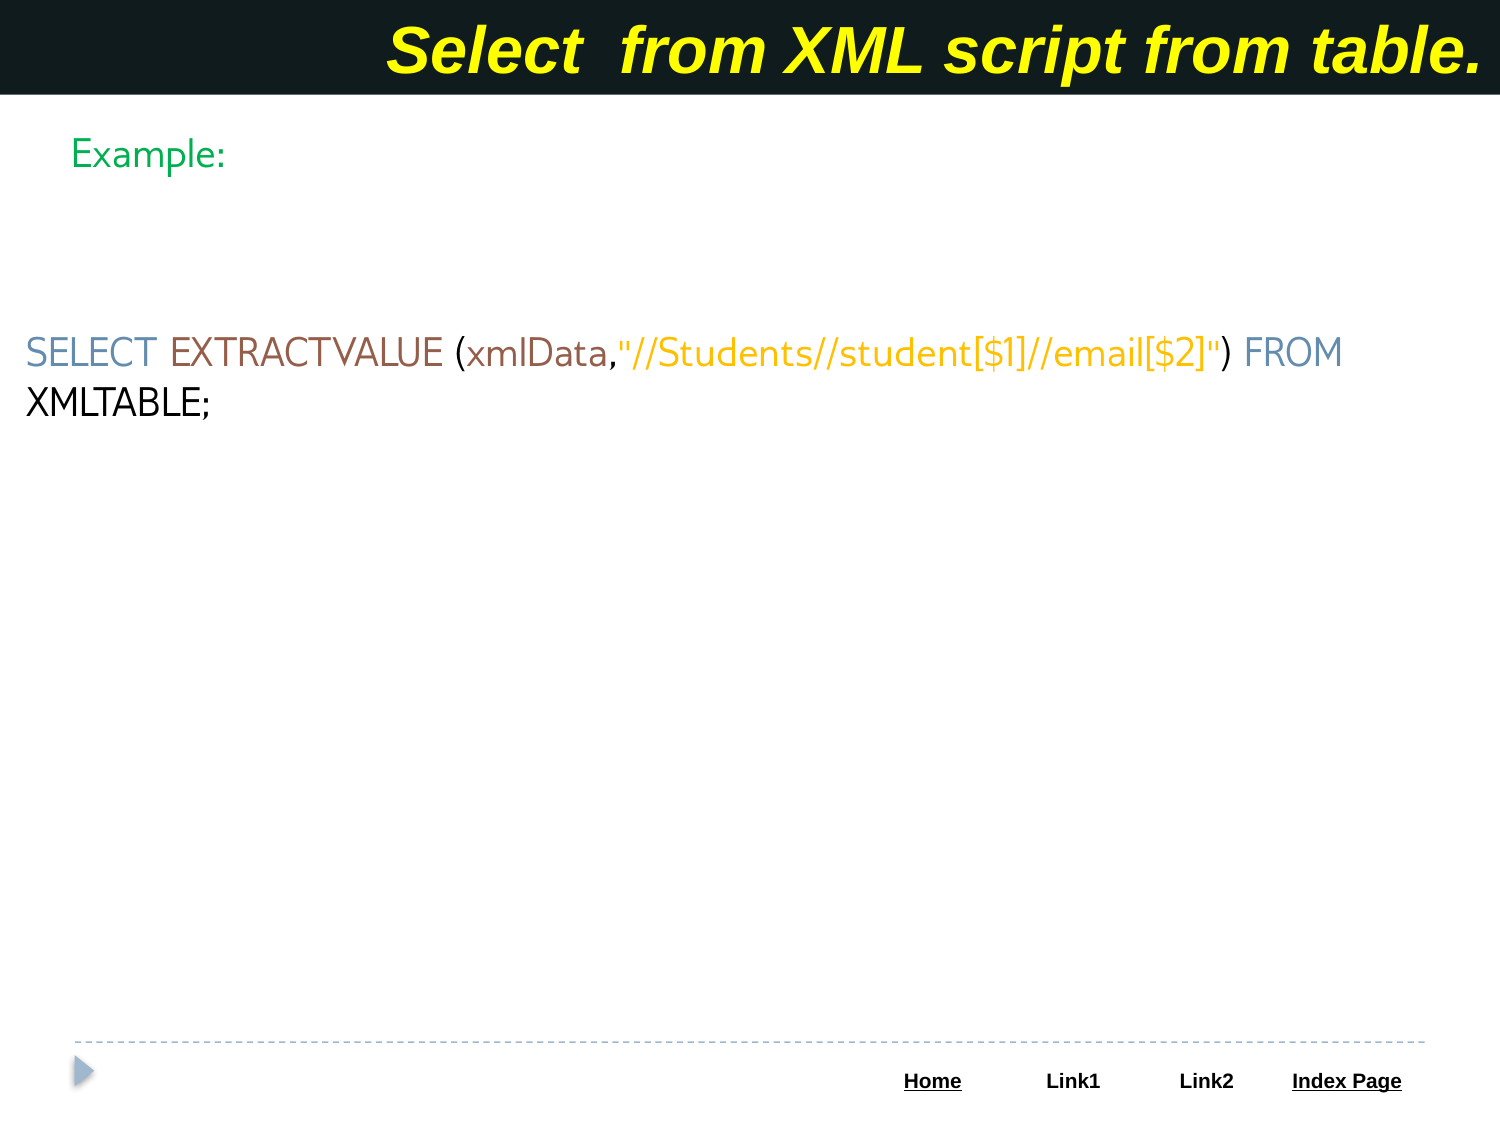

Select  from XML script from table.
Example:
SELECT EXTRACTVALUE (xmlData,"//Students//student[$1]//email[$2]") FROM XMLTABLE;